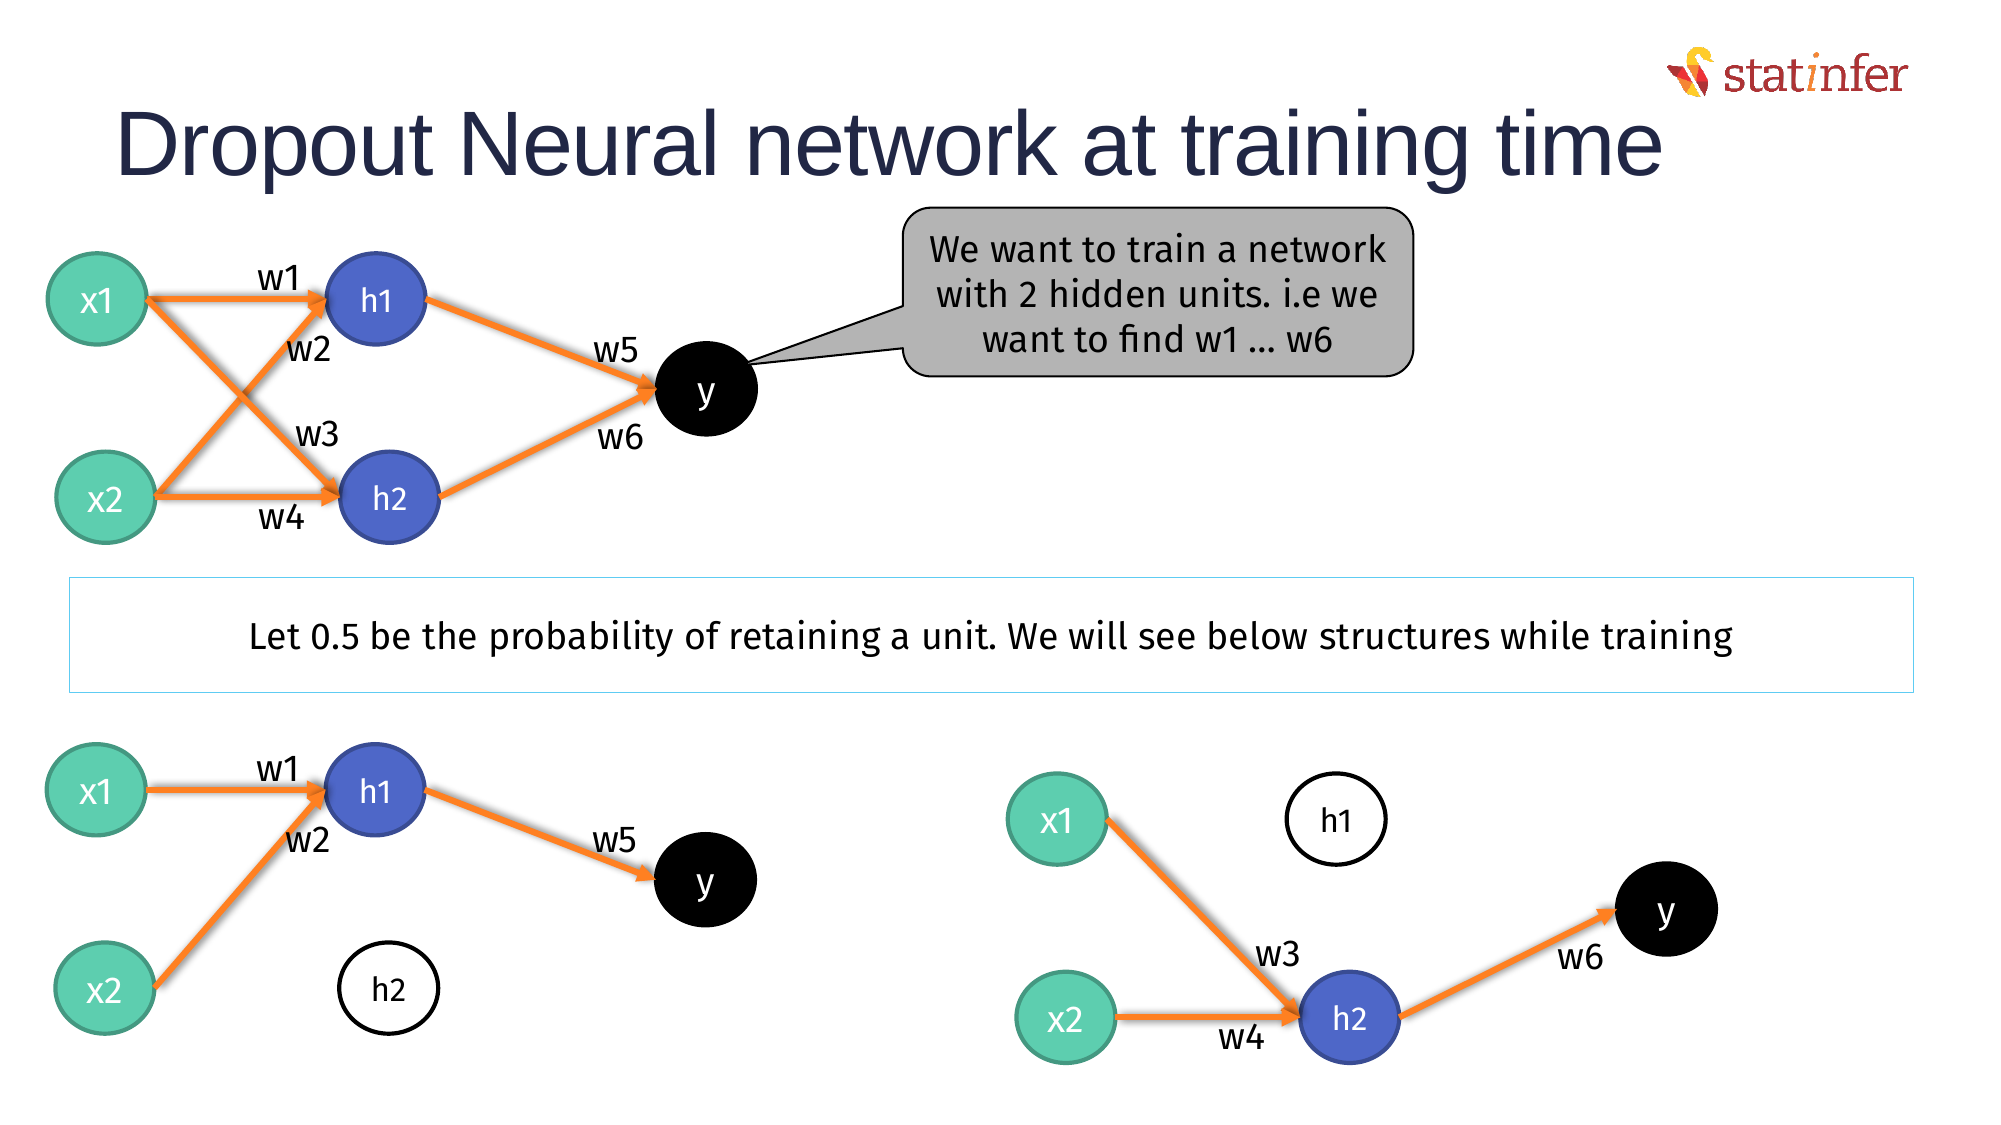

# Dropout Neural network at training time
We want to train a network with 2 hidden units. i.e we want to find w1 … w6
w1
x1
h1
w2
w5
y
w3
w6
x2
h2
w4
Let 0.5 be the probability of retaining a unit. We will see below structures while training
w1
x1
h1
x1
h1
w2
w5
y
y
w3
w6
27
x2
h2
x2
h2
w4